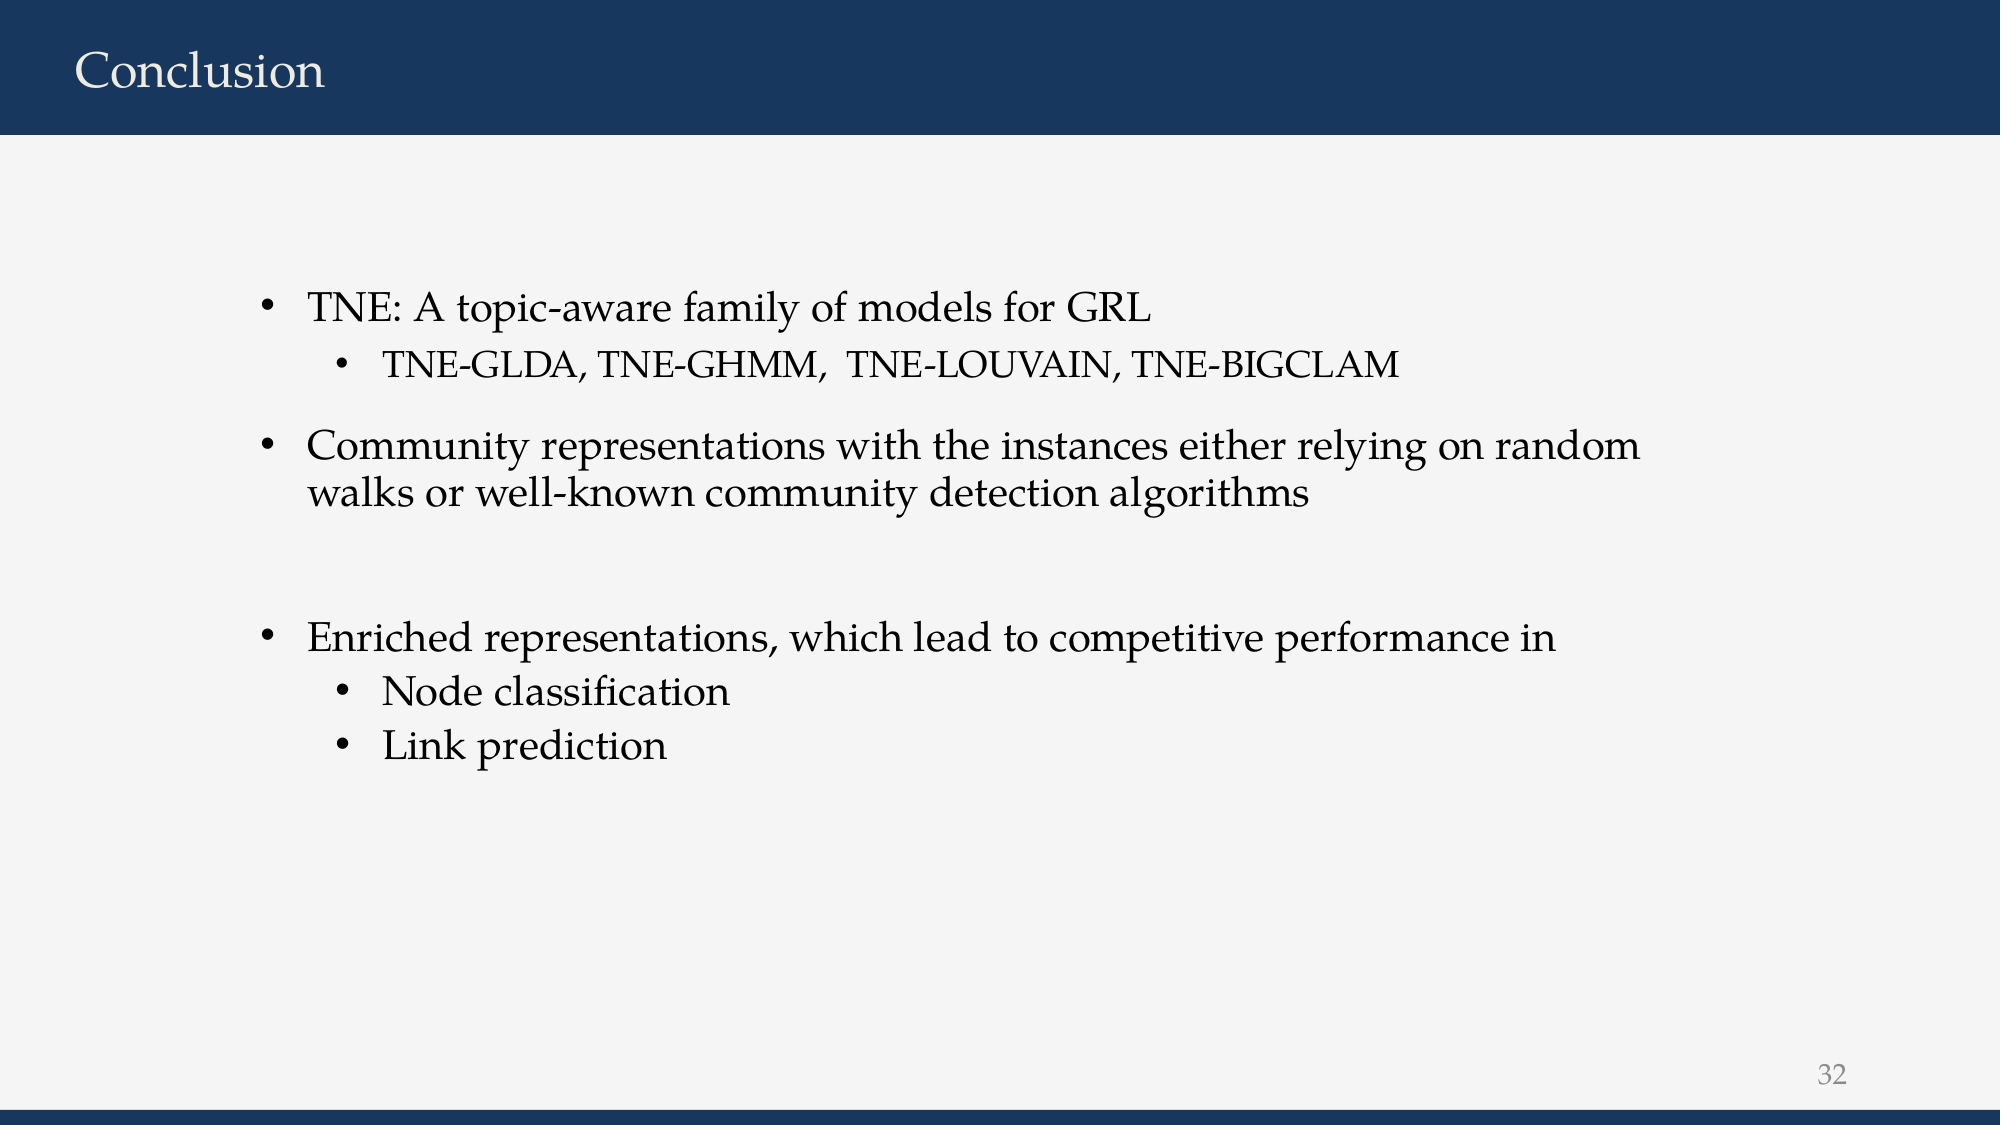

Conclusion
TNE: A topic-aware family of models for GRL
TNE-GLda, TNE-GHmm,  TNE-Louvain, TNE-BigClam
Community representations with the instances either relying on random walks or well-known community detection algorithms
Enriched representations, which lead to competitive performance in
Node classification
Link prediction
32